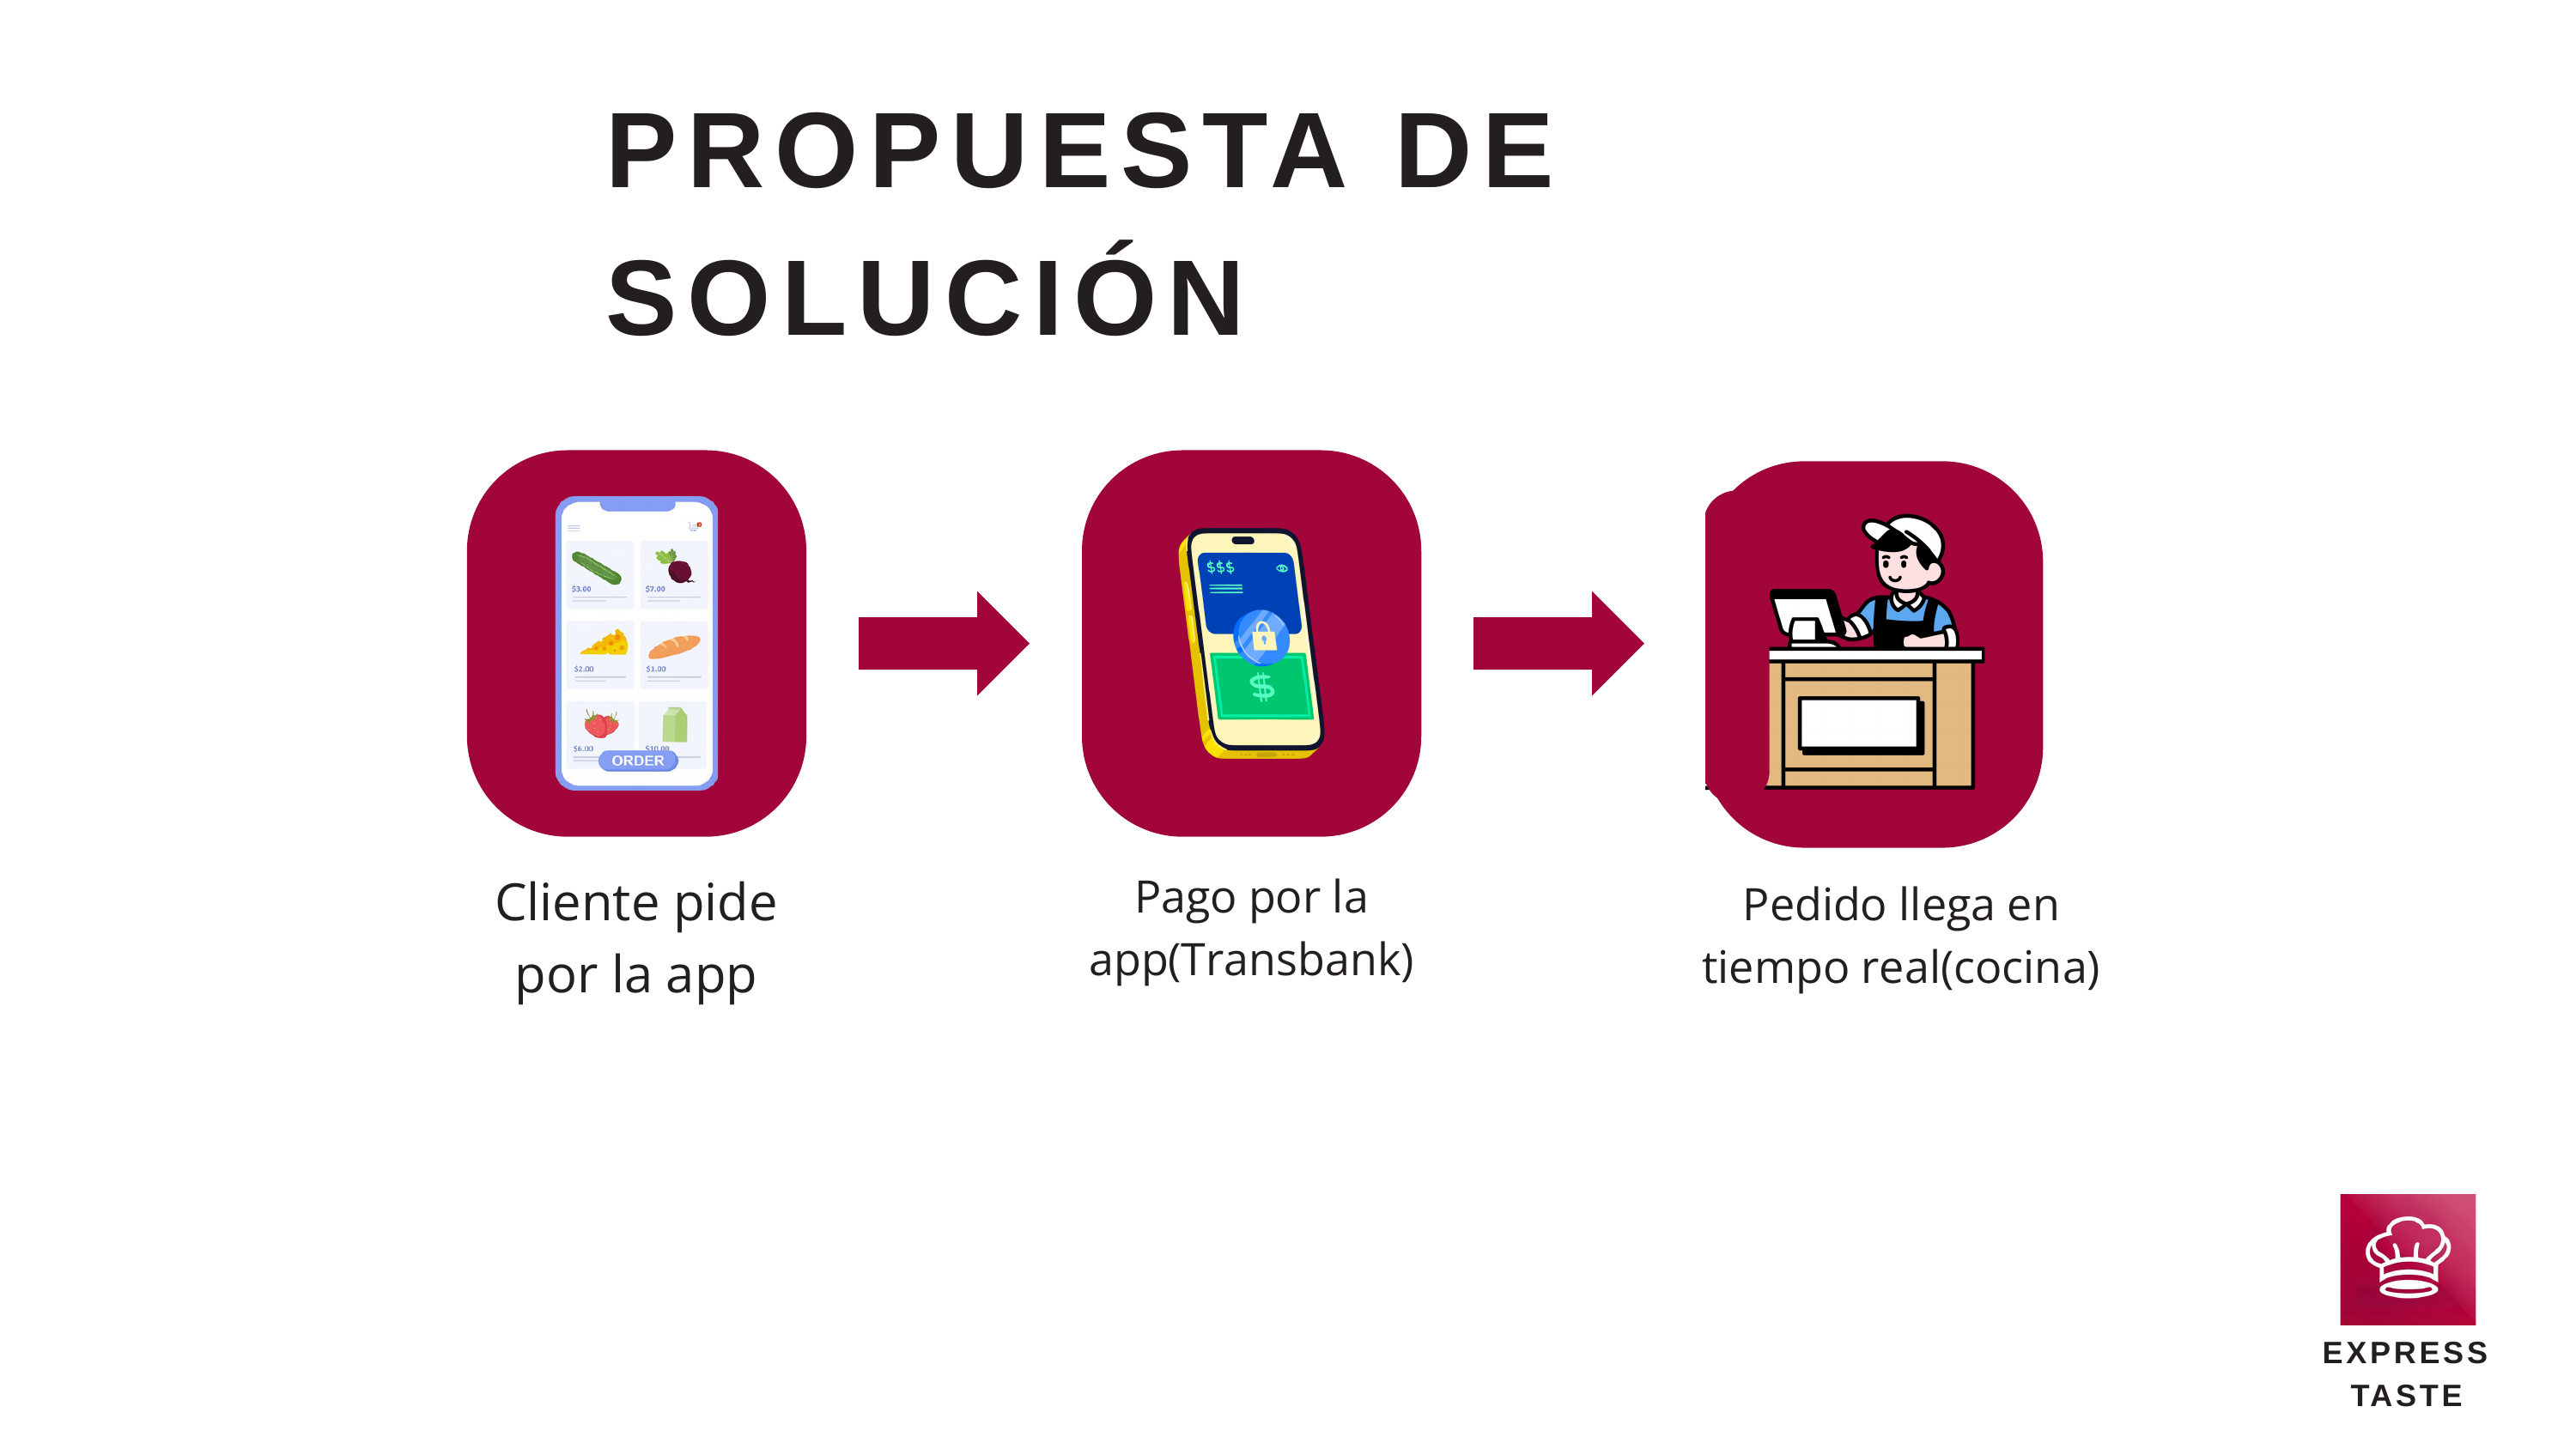

PROPUESTA DE SOLUCIÓN

Cliente pide por la app
Pago por la app(Transbank)
Pedido llega en tiempo real(cocina)

EXPRESS TASTE